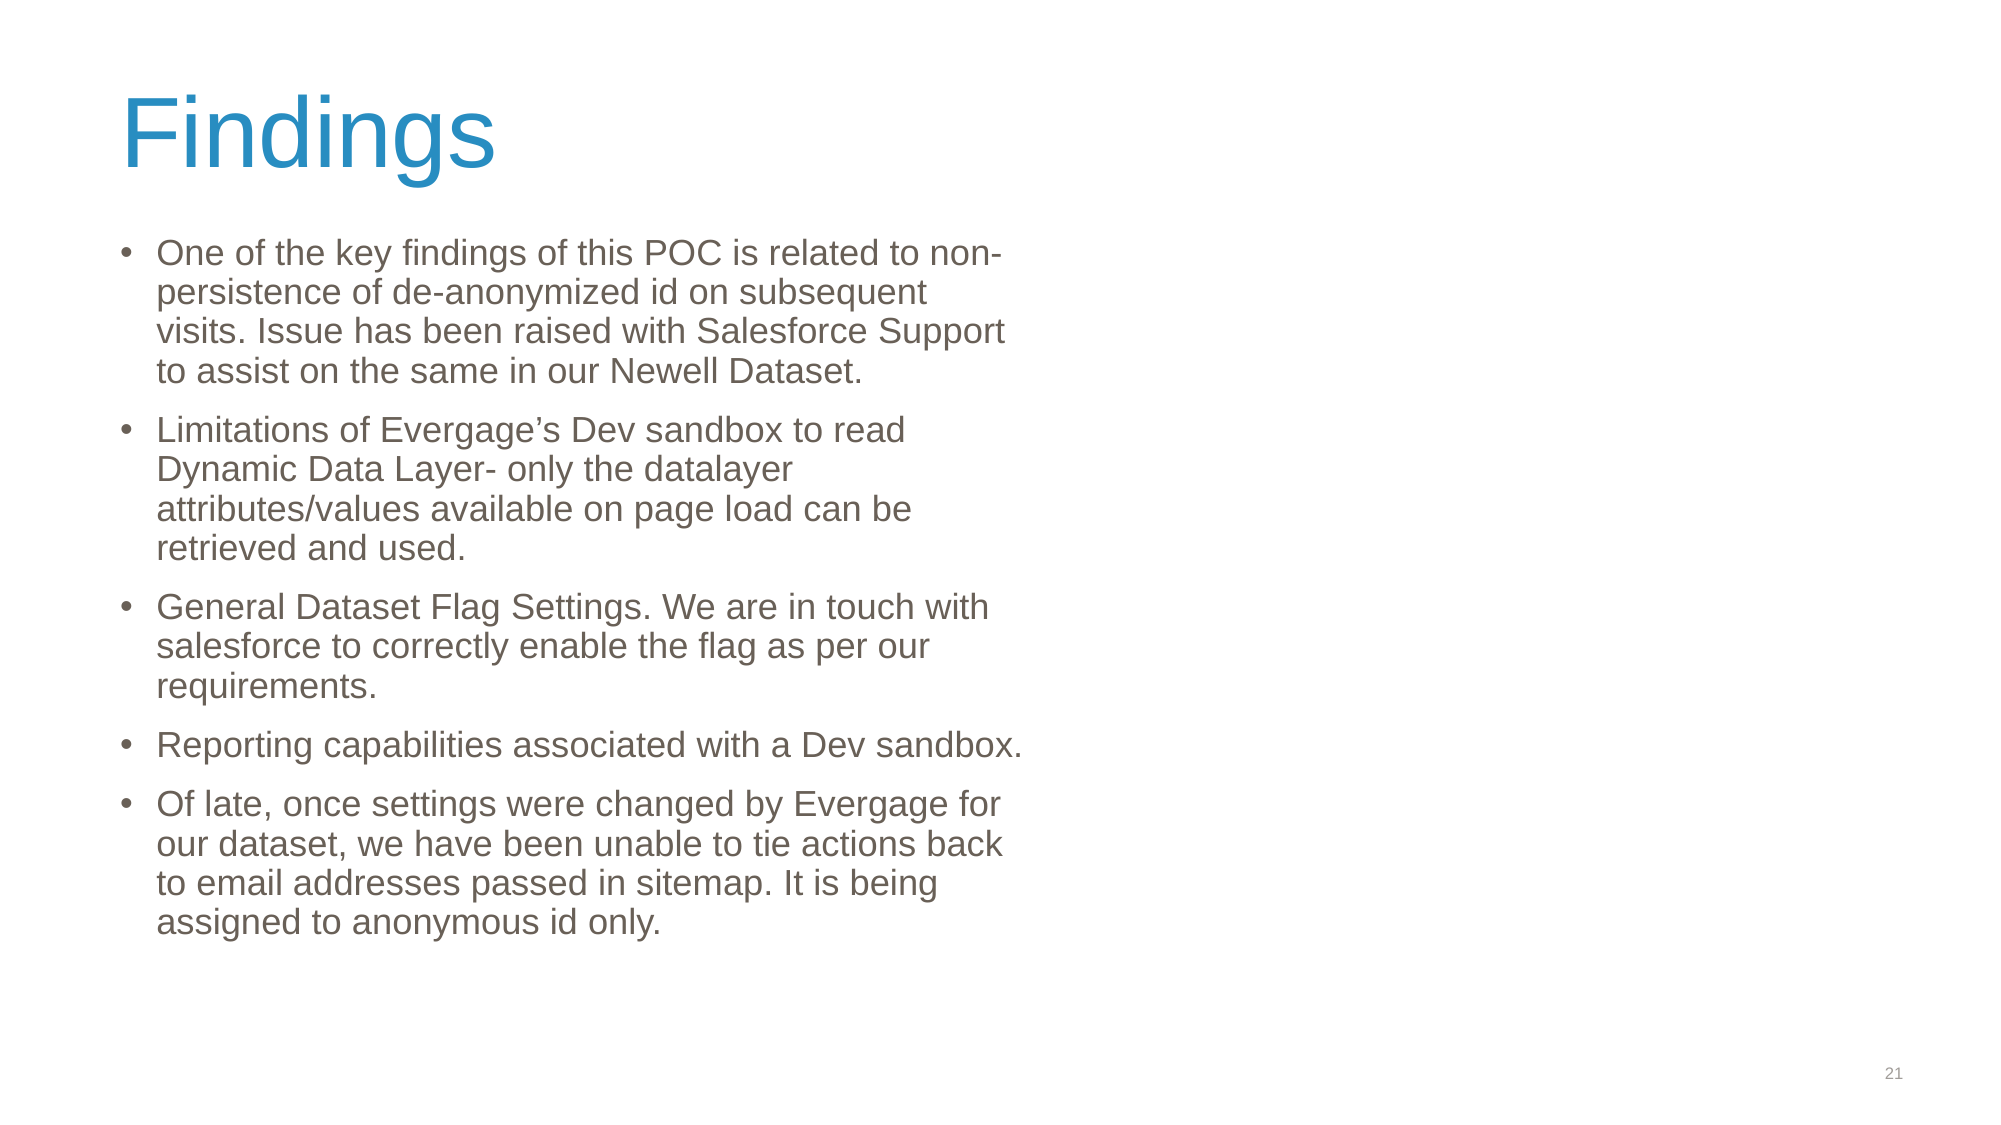

# Findings
One of the key findings of this POC is related to non-persistence of de-anonymized id on subsequent visits. Issue has been raised with Salesforce Support to assist on the same in our Newell Dataset.
Limitations of Evergage’s Dev sandbox to read Dynamic Data Layer- only the datalayer attributes/values available on page load can be retrieved and used.
General Dataset Flag Settings. We are in touch with salesforce to correctly enable the flag as per our requirements.
Reporting capabilities associated with a Dev sandbox.
Of late, once settings were changed by Evergage for our dataset, we have been unable to tie actions back to email addresses passed in sitemap. It is being assigned to anonymous id only.